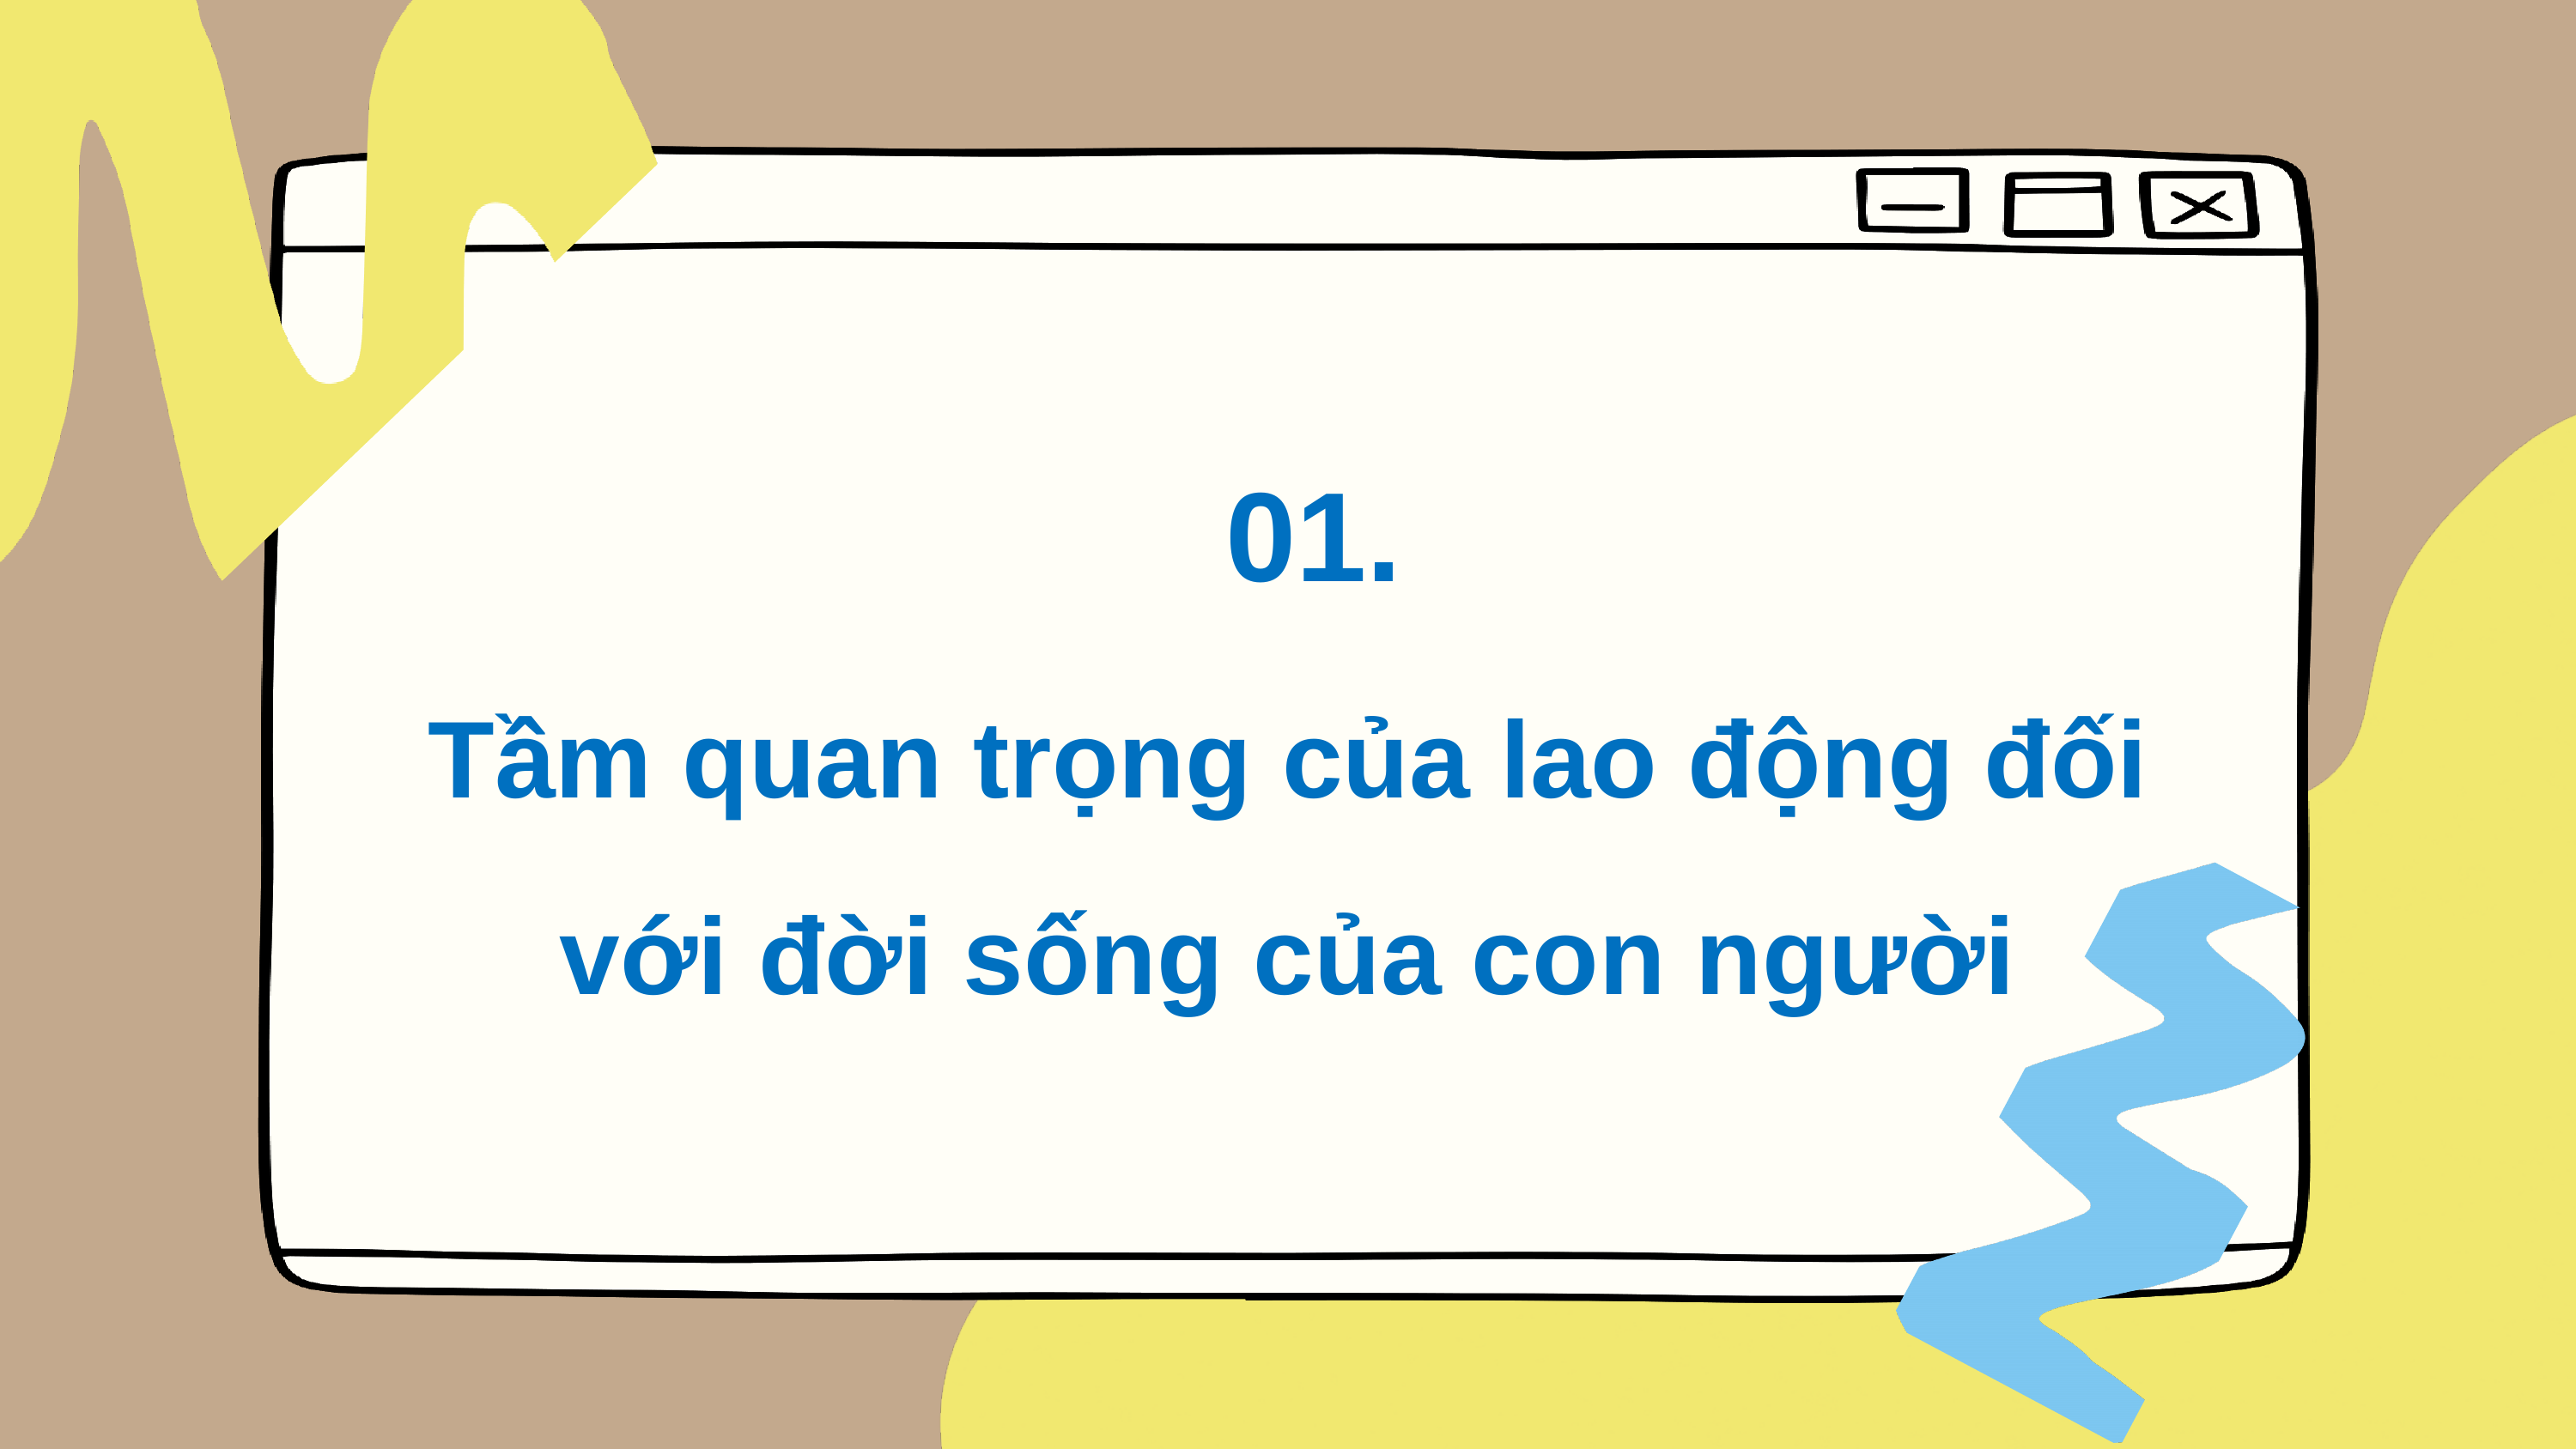

01.
Tầm quan trọng của lao động đối với đời sống của con người